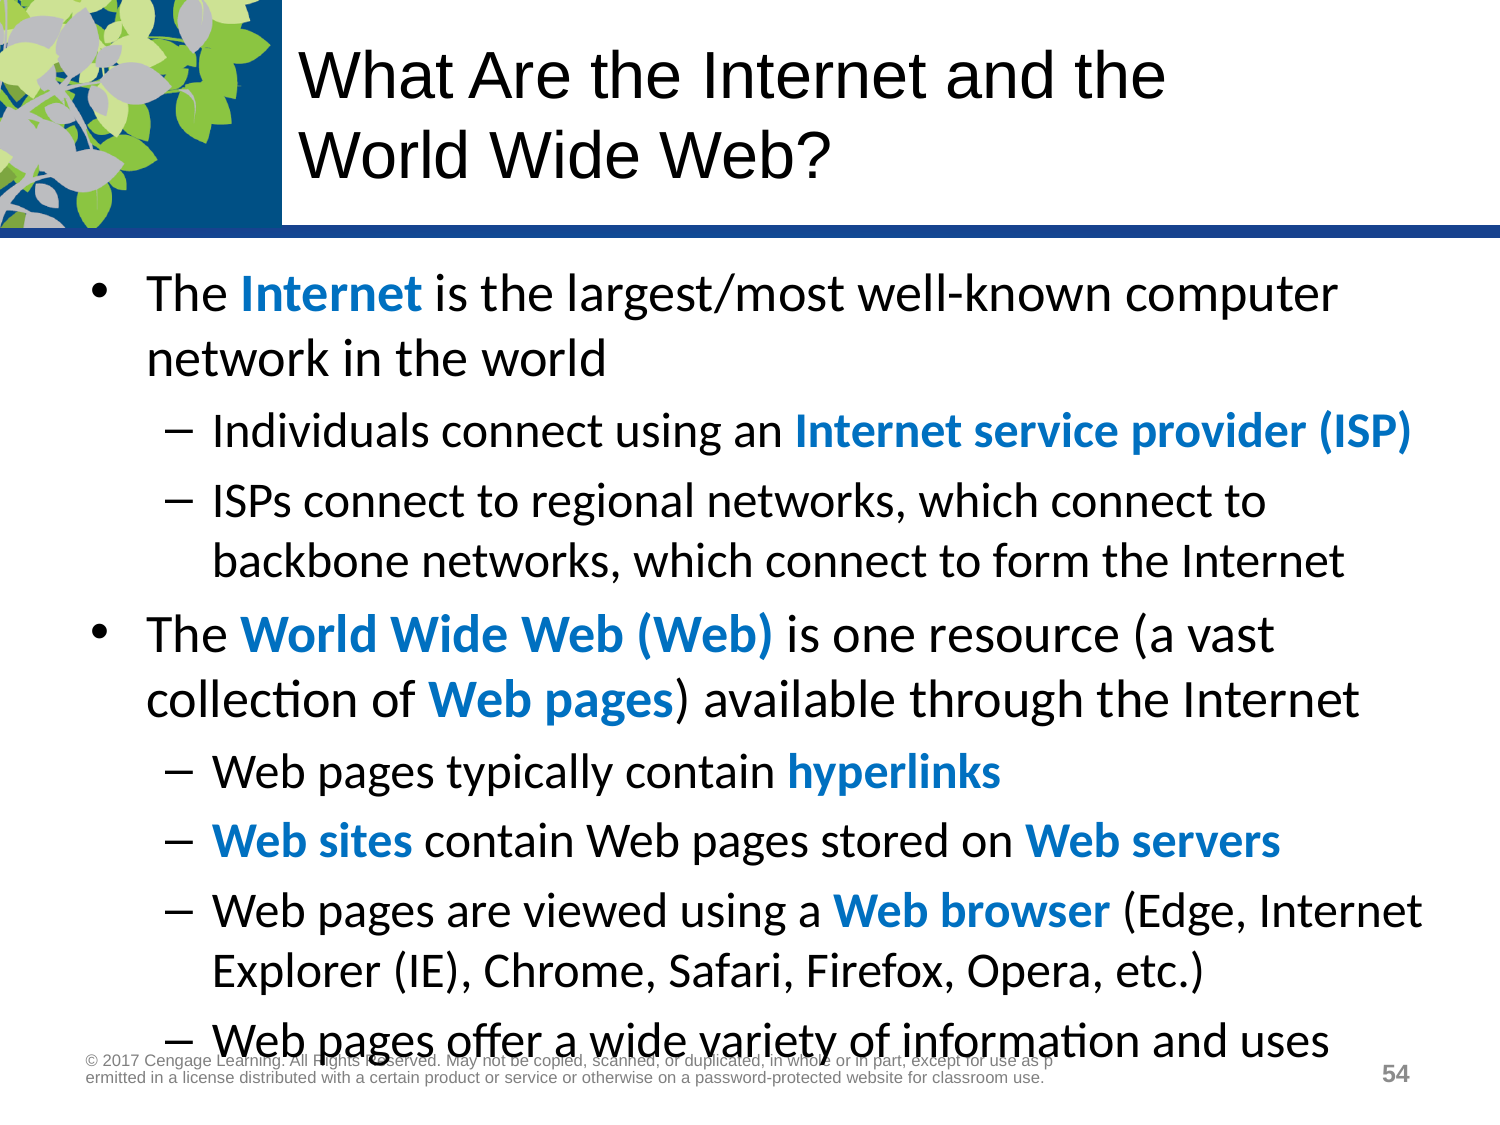

# What Are the Internet and the World Wide Web?
The Internet is the largest/most well-known computer network in the world
Individuals connect using an Internet service provider (ISP)
ISPs connect to regional networks, which connect to backbone networks, which connect to form the Internet
The World Wide Web (Web) is one resource (a vast collection of Web pages) available through the Internet
Web pages typically contain hyperlinks
Web sites contain Web pages stored on Web servers
Web pages are viewed using a Web browser (Edge, Internet Explorer (IE), Chrome, Safari, Firefox, Opera, etc.)
Web pages offer a wide variety of information and uses
© 2017 Cengage Learning. All Rights Reserved. May not be copied, scanned, or duplicated, in whole or in part, except for use as permitted in a license distributed with a certain product or service or otherwise on a password-protected website for classroom use.
54